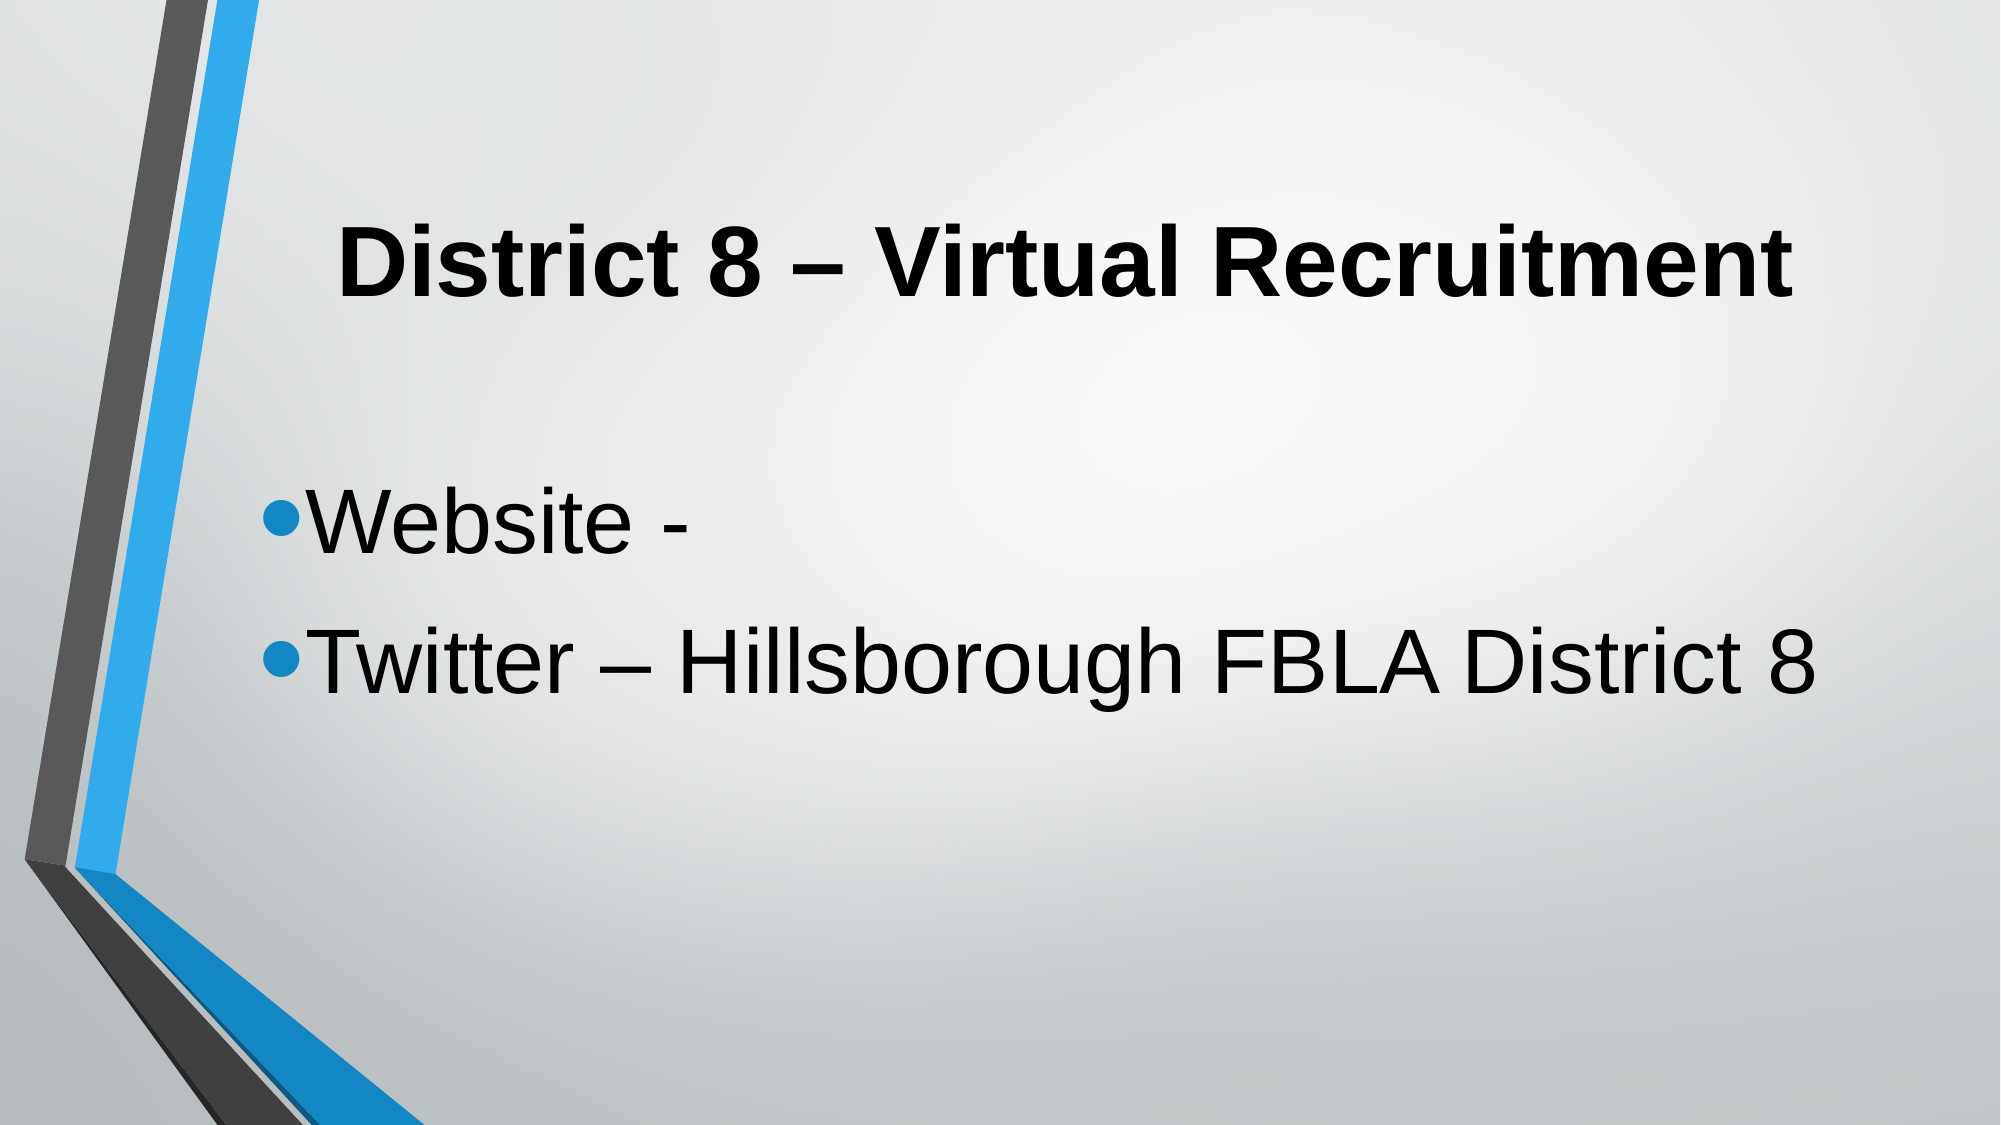

# District 8 – Virtual Recruitment
Website -
Twitter – Hillsborough FBLA District 8